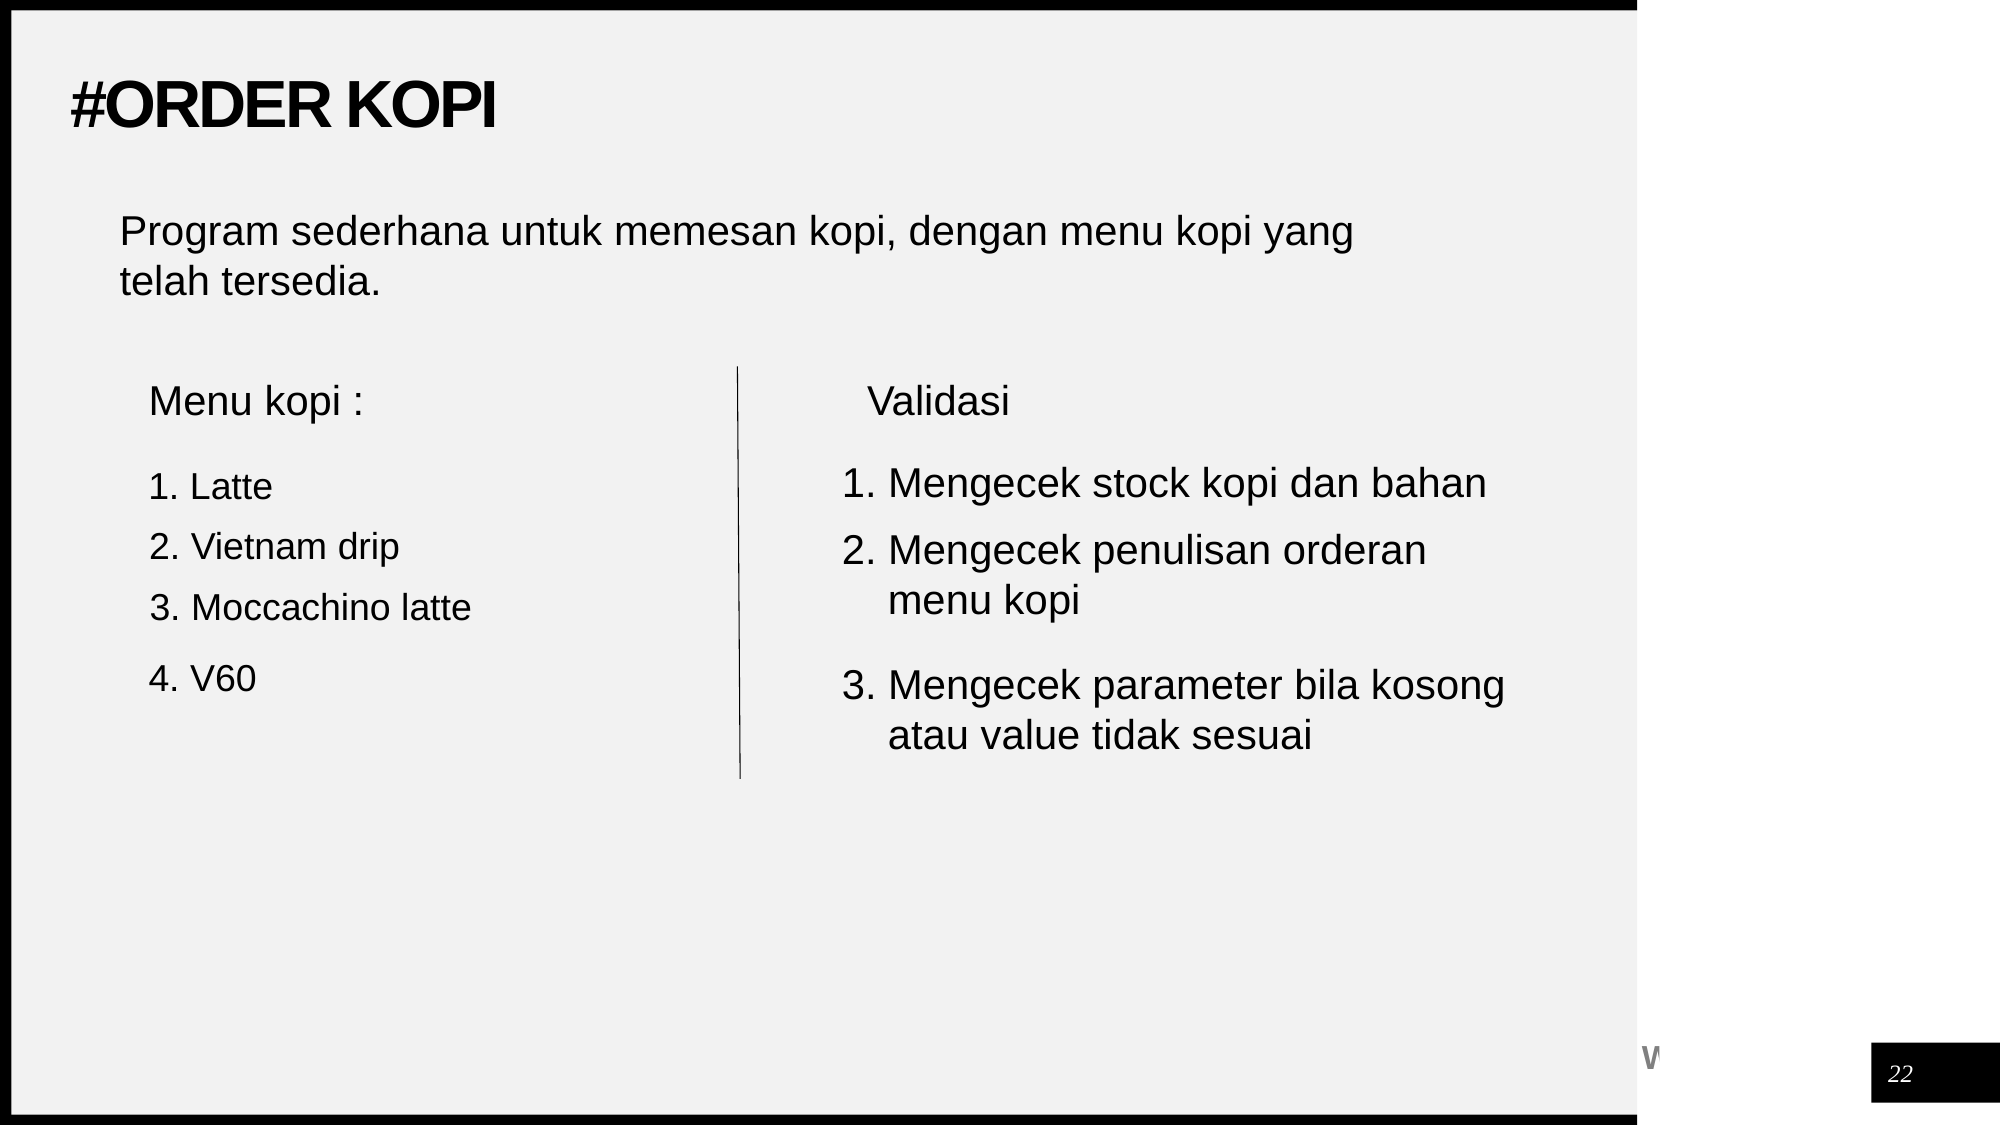

# #order kopi
Program sederhana untuk memesan kopi, dengan menu kopi yang
telah tersedia.
Menu kopi :
Validasi
1. Mengecek stock kopi dan bahan
1. Latte
2. Vietnam drip
2. Mengecek penulisan orderan
    menu kopi
3. Moccachino latte
4. V60
3. Mengecek parameter bila kosong
    atau value tidak sesuai

22